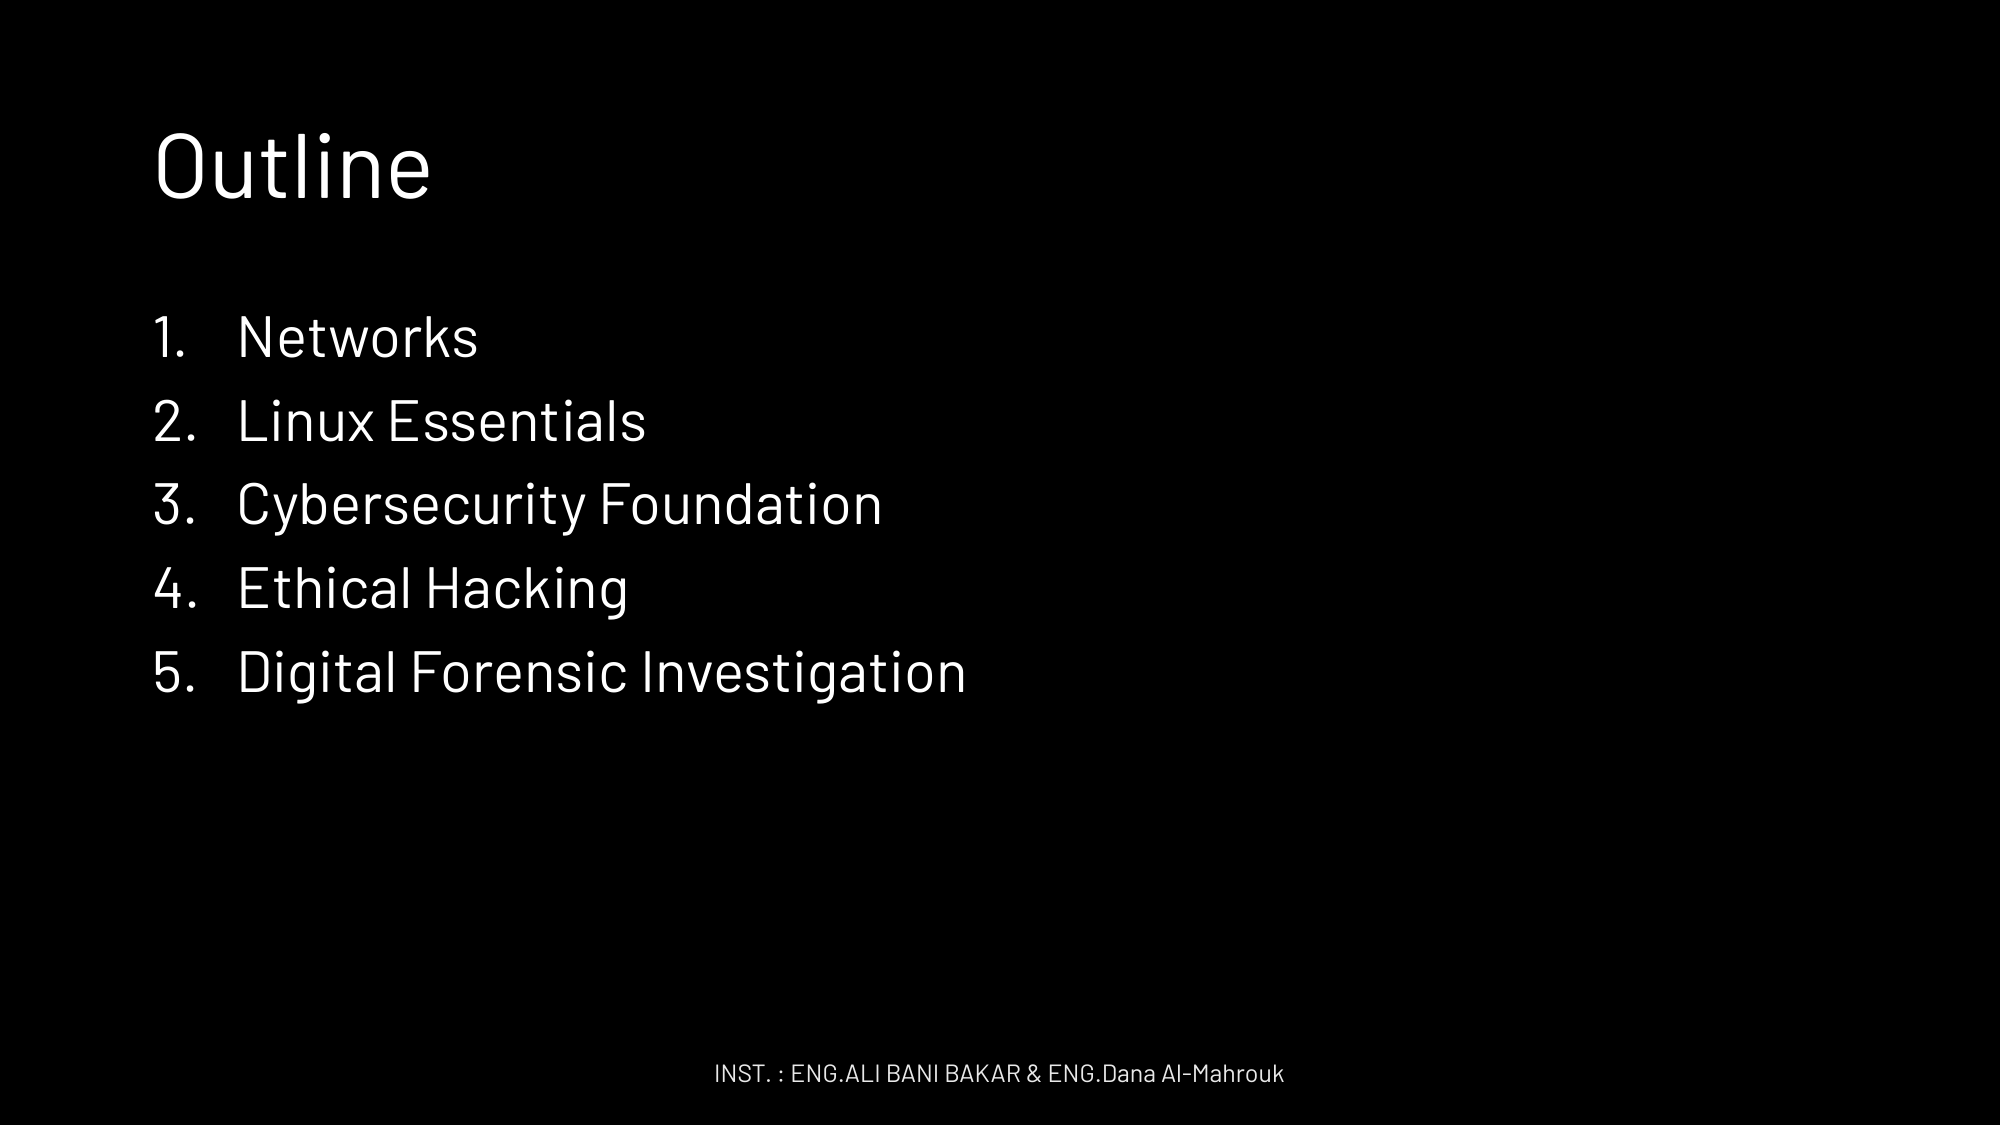

# Outline
Networks
Linux Essentials
Cybersecurity Foundation
Ethical Hacking
Digital Forensic Investigation

INST. : ENG.ALI BANI BAKAR & ENG.Dana Al-Mahrouk